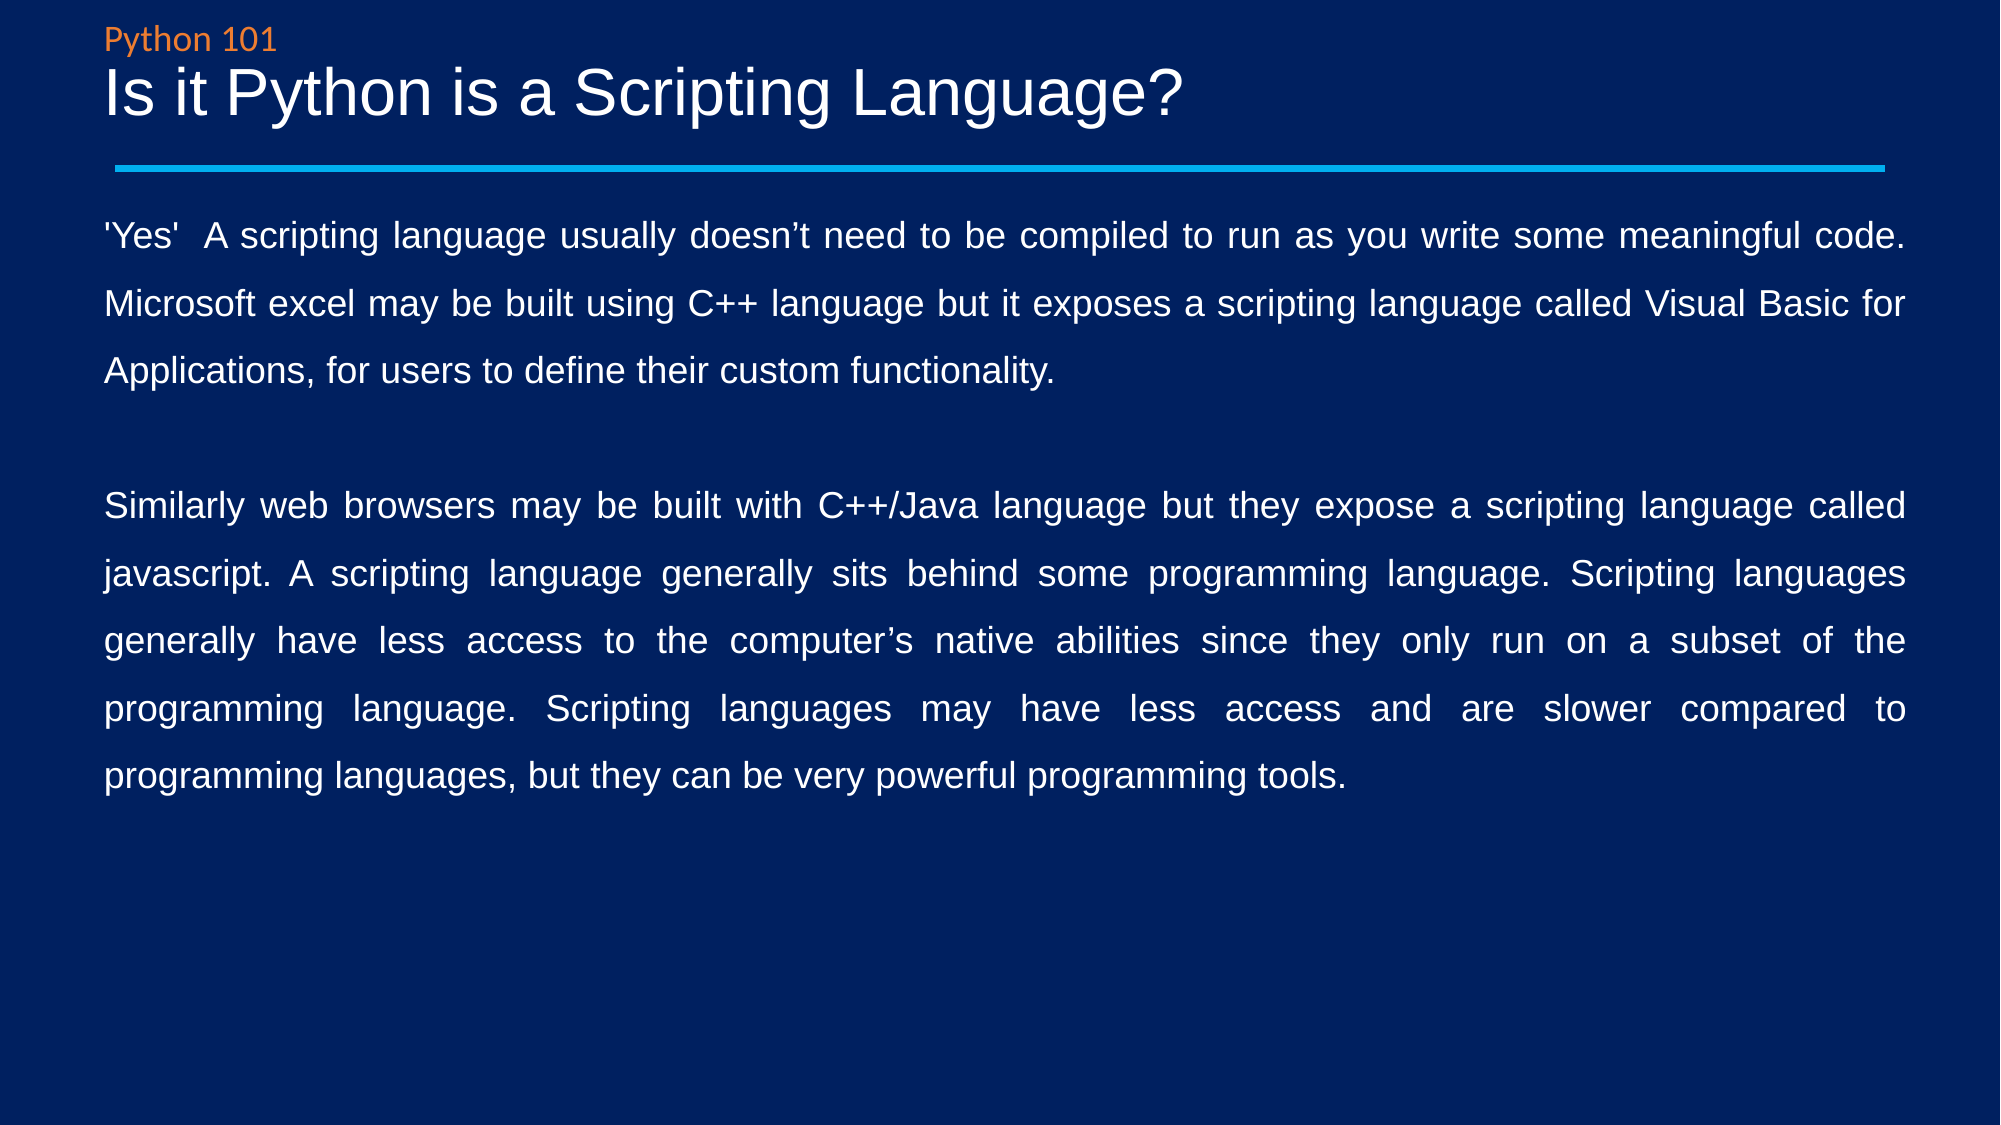

Python 101
# Is it Python is a Scripting Language?

'Yes'  A scripting language usually doesn’t need to be compiled to run as you write some meaningful code. Microsoft excel may be built using C++ language but it exposes a scripting language called Visual Basic for Applications, for users to define their custom functionality.

Similarly web browsers may be built with C++/Java language but they expose a scripting language called javascript. A scripting language generally sits behind some programming language. Scripting languages generally have less access to the computer’s native abilities since they only run on a subset of the programming language. Scripting languages may have less access and are slower compared to programming languages, but they can be very powerful programming tools.